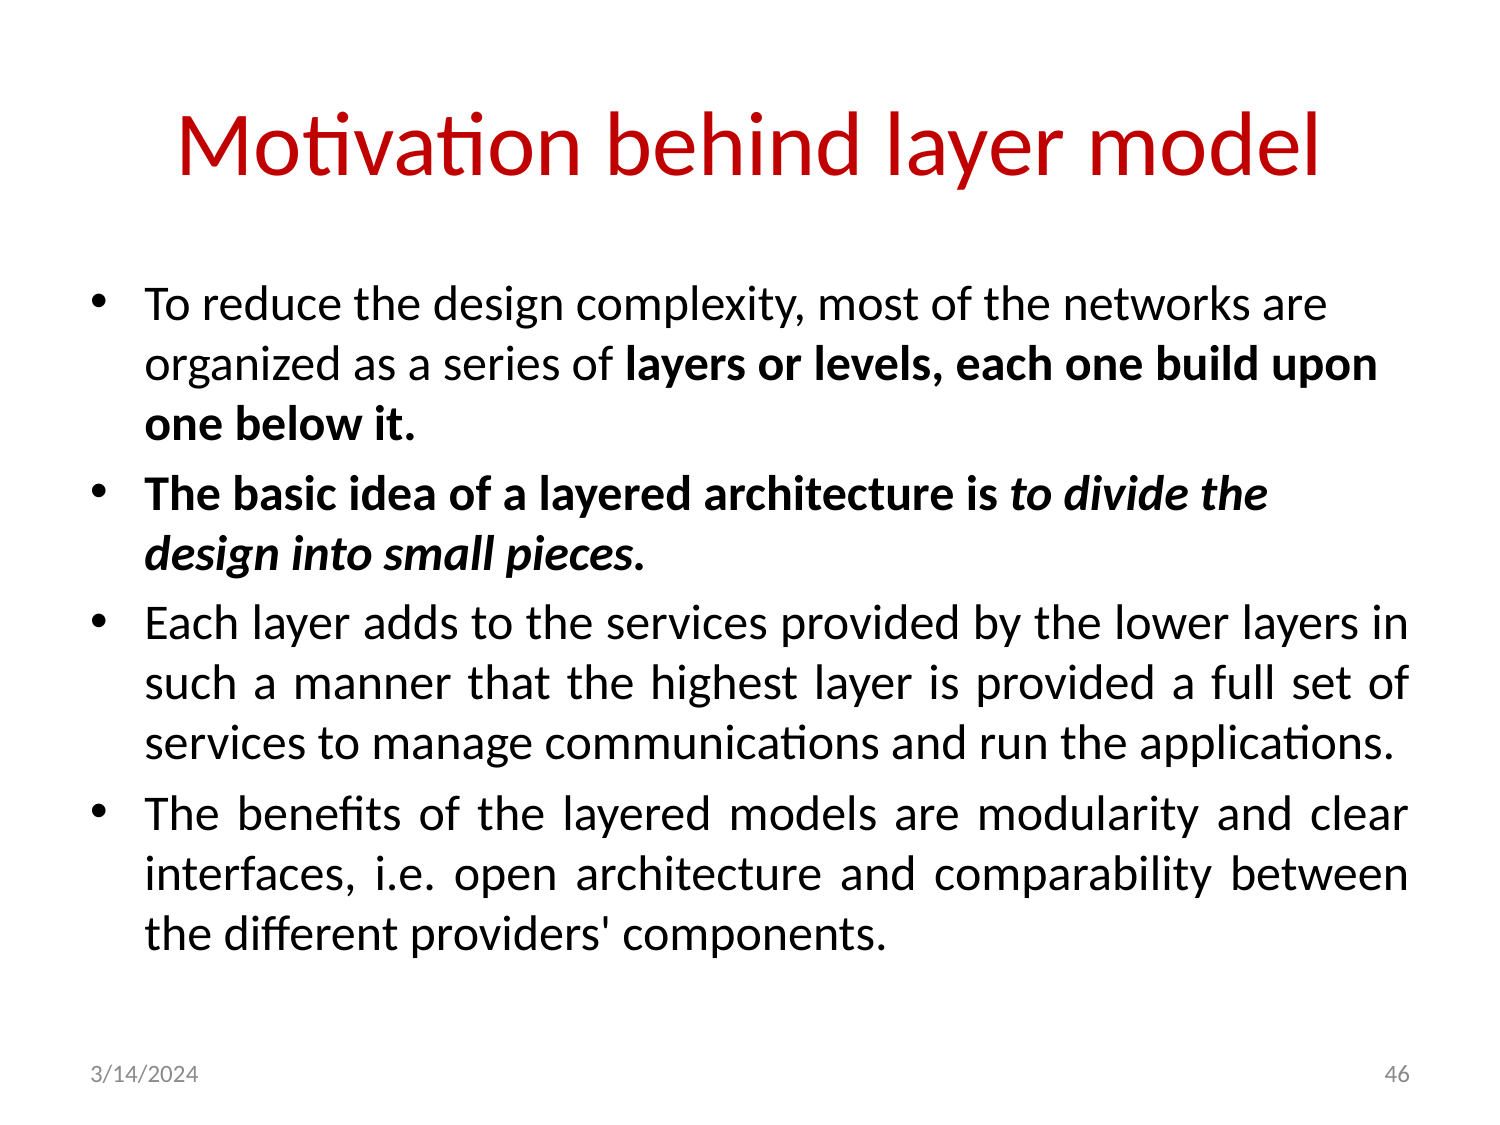

# Motivation behind layer model
To reduce the design complexity, most of the networks are organized as a series of layers or levels, each one build upon one below it.
The basic idea of a layered architecture is to divide the design into small pieces.
Each layer adds to the services provided by the lower layers in such a manner that the highest layer is provided a full set of services to manage communications and run the applications.
The benefits of the layered models are modularity and clear interfaces, i.e. open architecture and comparability between the different providers' components.
3/14/2024
46